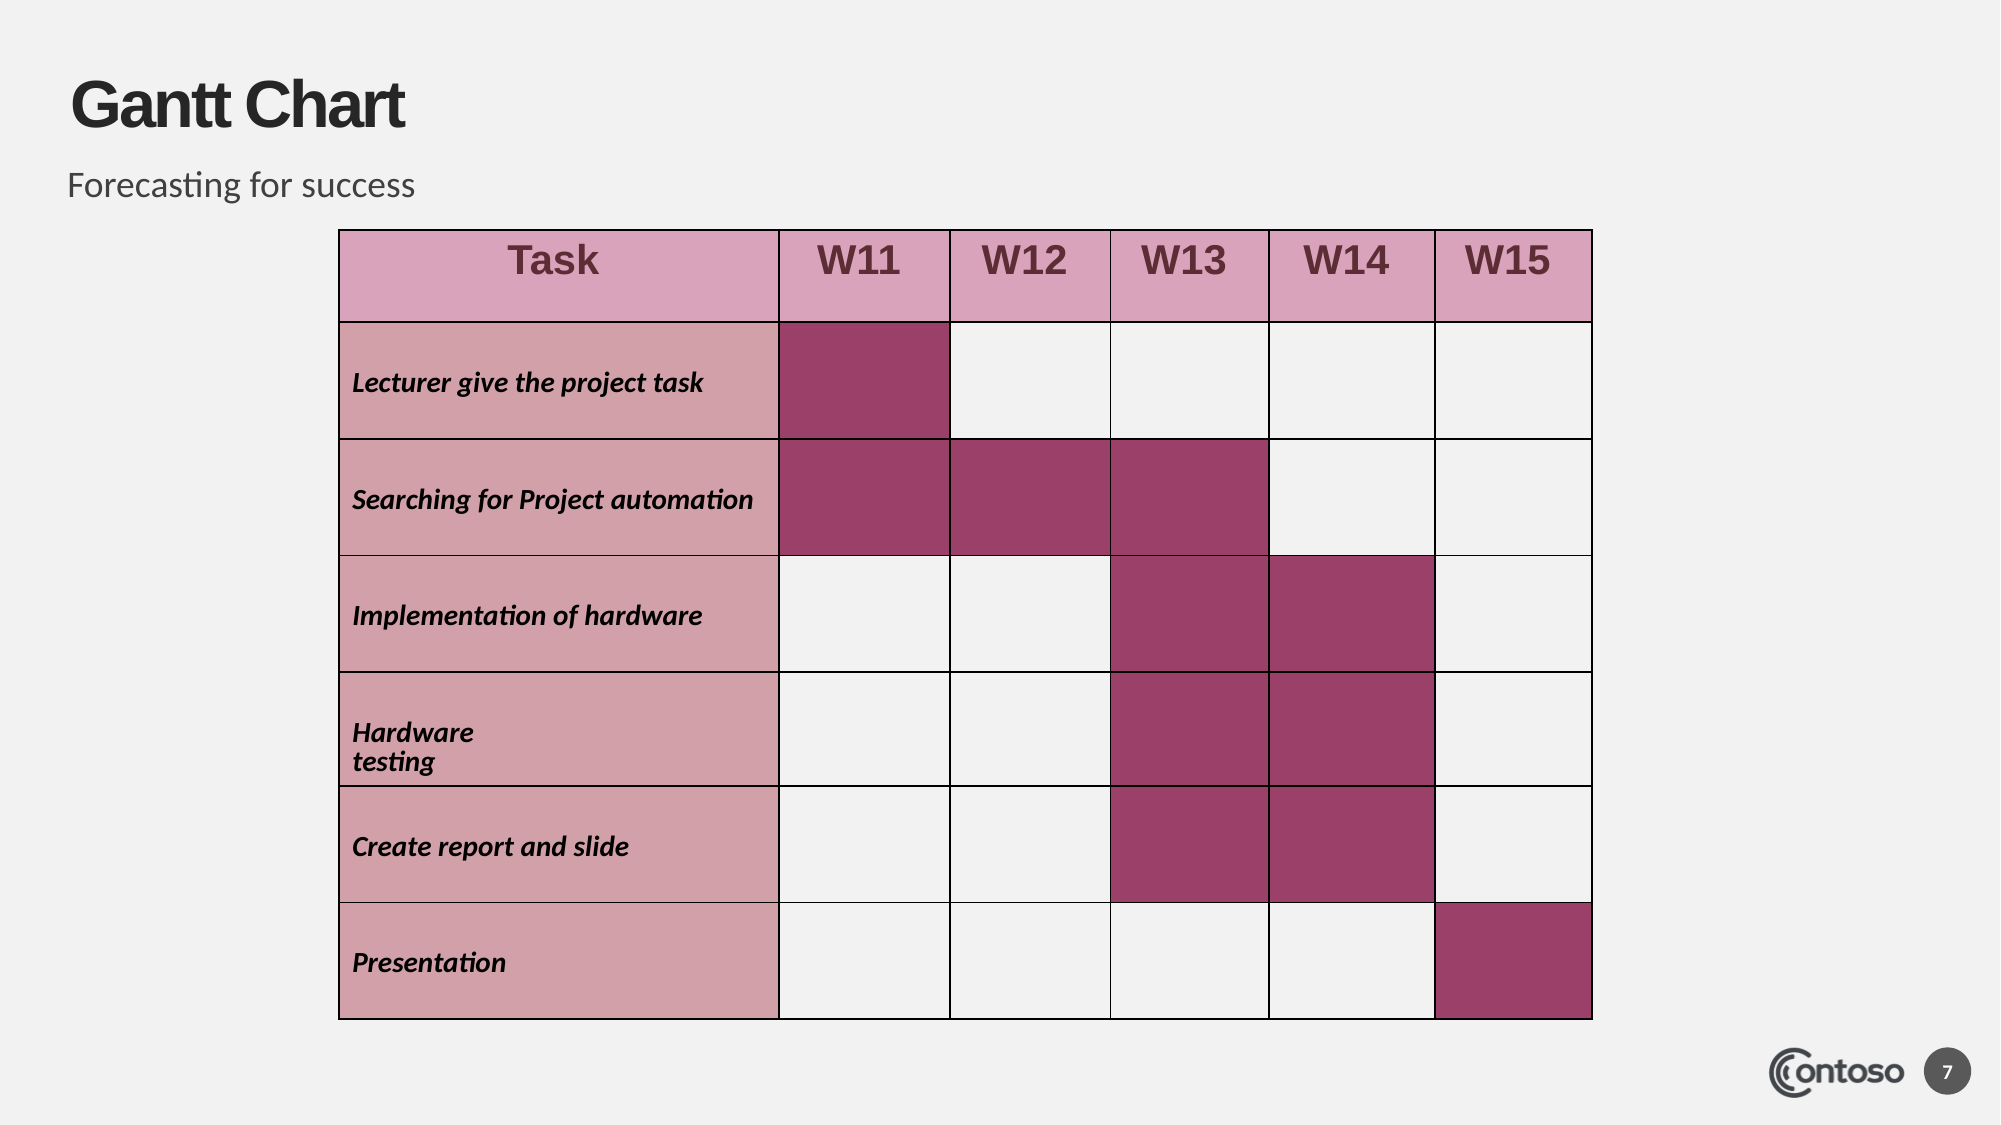

# Gantt Chart
Forecasting for success
| Task | W11 | W12 | W13 | W14 | W15 |
| --- | --- | --- | --- | --- | --- |
| Lecturer give the project task |  |  |  |  |  |
| Searching for Project automation |  |  |  |  |  |
| Implementation of hardware |  |  |  |  |  |
| Hardware   testing |  |  |  |  |  |
| Create report and slide |  |  |  |  |  |
| Presentation |  |  |  |  |  |
7